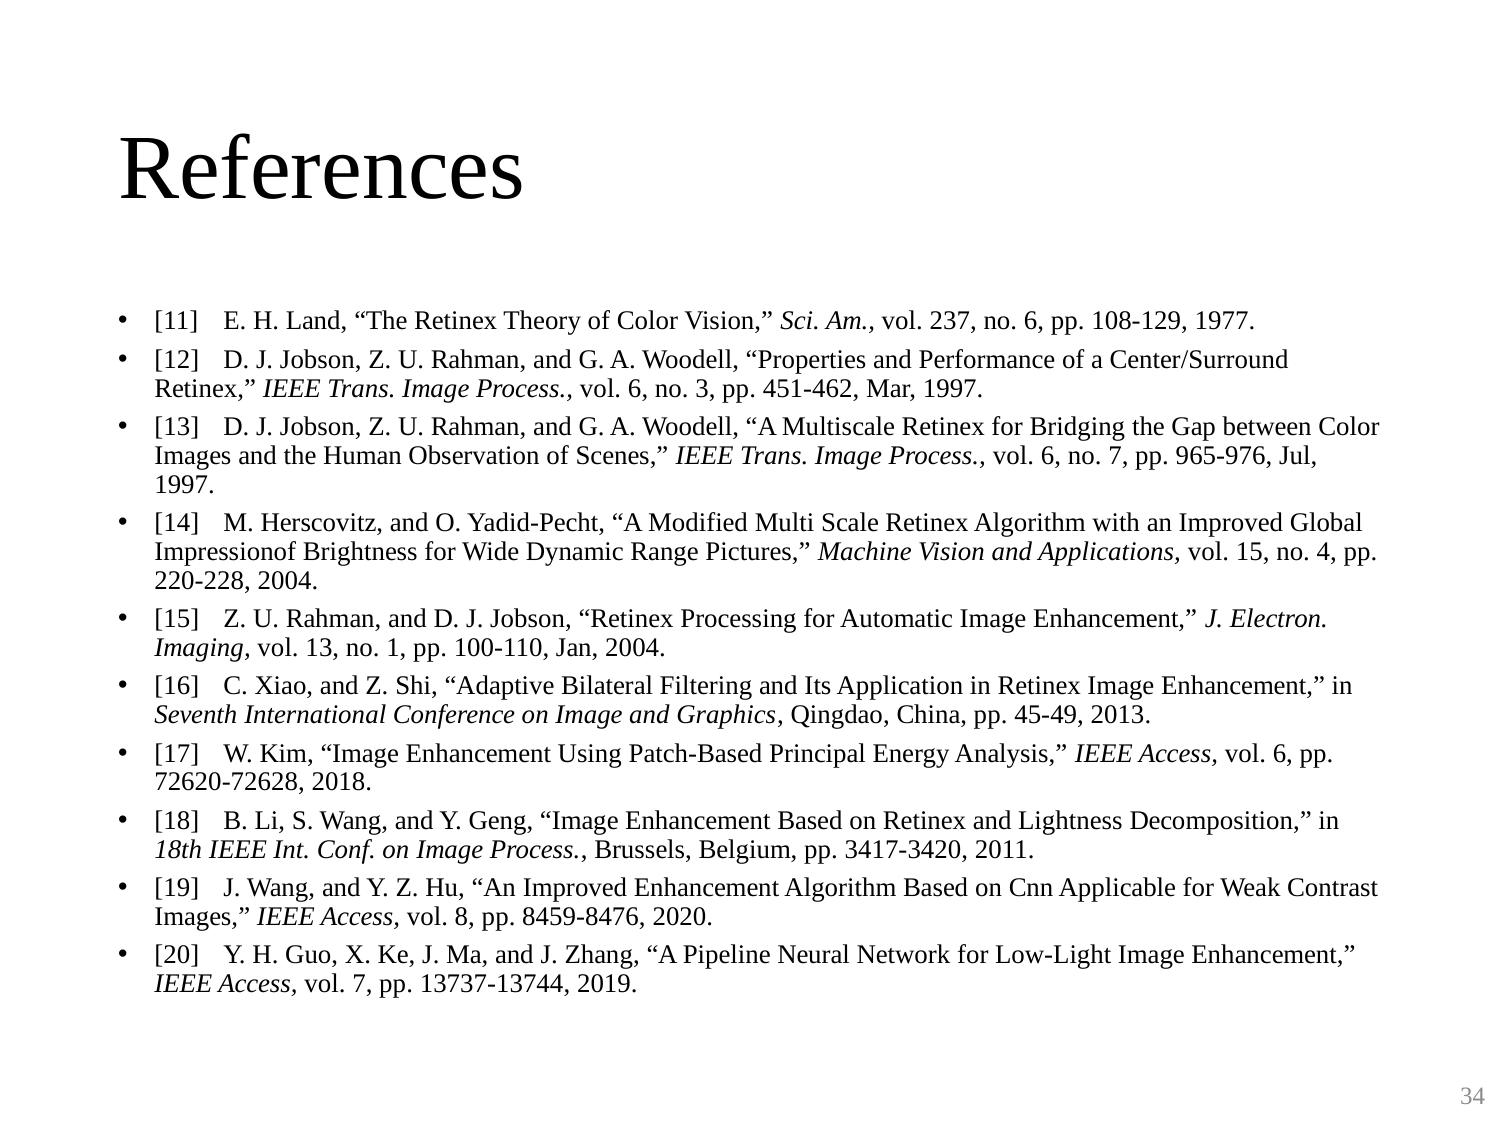

# References
[11]	E. H. Land, “The Retinex Theory of Color Vision,” Sci. Am., vol. 237, no. 6, pp. 108-129, 1977.
[12]	D. J. Jobson, Z. U. Rahman, and G. A. Woodell, “Properties and Performance of a Center/Surround Retinex,” IEEE Trans. Image Process., vol. 6, no. 3, pp. 451-462, Mar, 1997.
[13]	D. J. Jobson, Z. U. Rahman, and G. A. Woodell, “A Multiscale Retinex for Bridging the Gap between Color Images and the Human Observation of Scenes,” IEEE Trans. Image Process., vol. 6, no. 7, pp. 965-976, Jul, 1997.
[14]	M. Herscovitz, and O. Yadid-Pecht, “A Modified Multi Scale Retinex Algorithm with an Improved Global Impressionof Brightness for Wide Dynamic Range Pictures,” Machine Vision and Applications, vol. 15, no. 4, pp. 220-228, 2004.
[15]	Z. U. Rahman, and D. J. Jobson, “Retinex Processing for Automatic Image Enhancement,” J. Electron. Imaging, vol. 13, no. 1, pp. 100-110, Jan, 2004.
[16]	C. Xiao, and Z. Shi, “Adaptive Bilateral Filtering and Its Application in Retinex Image Enhancement,” in Seventh International Conference on Image and Graphics, Qingdao, China, pp. 45-49, 2013.
[17]	W. Kim, “Image Enhancement Using Patch-Based Principal Energy Analysis,” IEEE Access, vol. 6, pp. 72620-72628, 2018.
[18]	B. Li, S. Wang, and Y. Geng, “Image Enhancement Based on Retinex and Lightness Decomposition,” in 18th IEEE Int. Conf. on Image Process., Brussels, Belgium, pp. 3417-3420, 2011.
[19]	J. Wang, and Y. Z. Hu, “An Improved Enhancement Algorithm Based on Cnn Applicable for Weak Contrast Images,” IEEE Access, vol. 8, pp. 8459-8476, 2020.
[20]	Y. H. Guo, X. Ke, J. Ma, and J. Zhang, “A Pipeline Neural Network for Low-Light Image Enhancement,” IEEE Access, vol. 7, pp. 13737-13744, 2019.
34